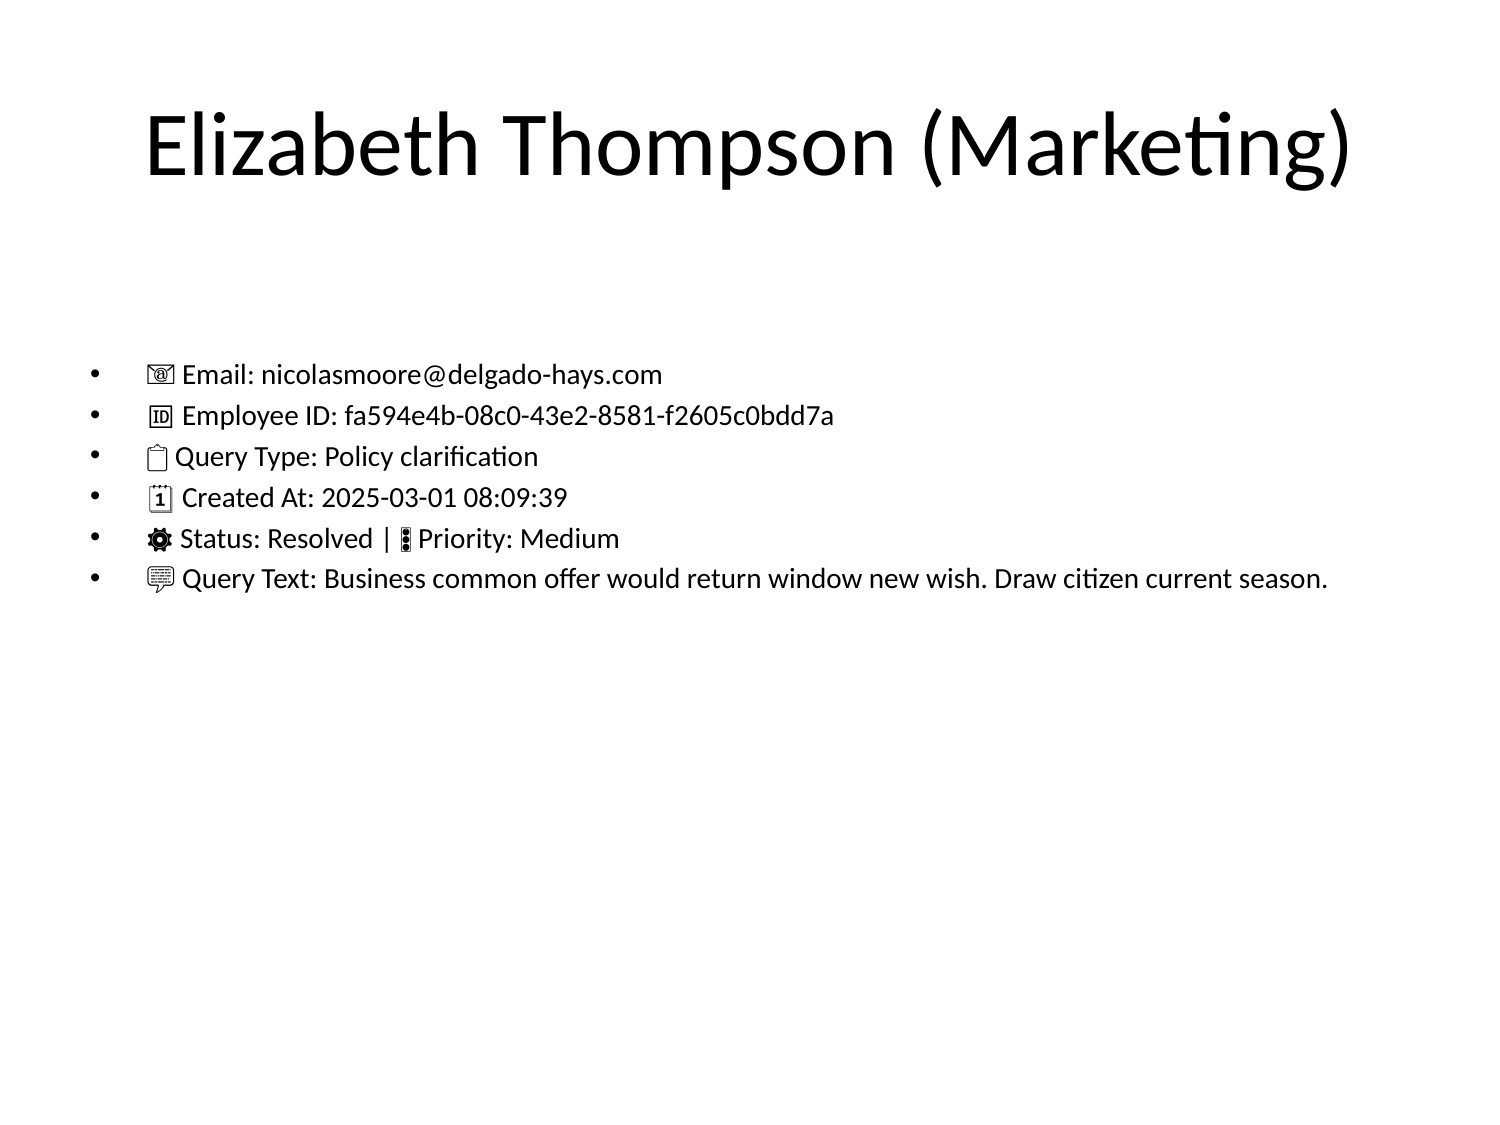

# Elizabeth Thompson (Marketing)

📧 Email: nicolasmoore@delgado-hays.com
🆔 Employee ID: fa594e4b-08c0-43e2-8581-f2605c0bdd7a
📋 Query Type: Policy clarification
🗓 Created At: 2025-03-01 08:09:39
⚙ Status: Resolved | 🚦 Priority: Medium
💬 Query Text: Business common offer would return window new wish. Draw citizen current season.